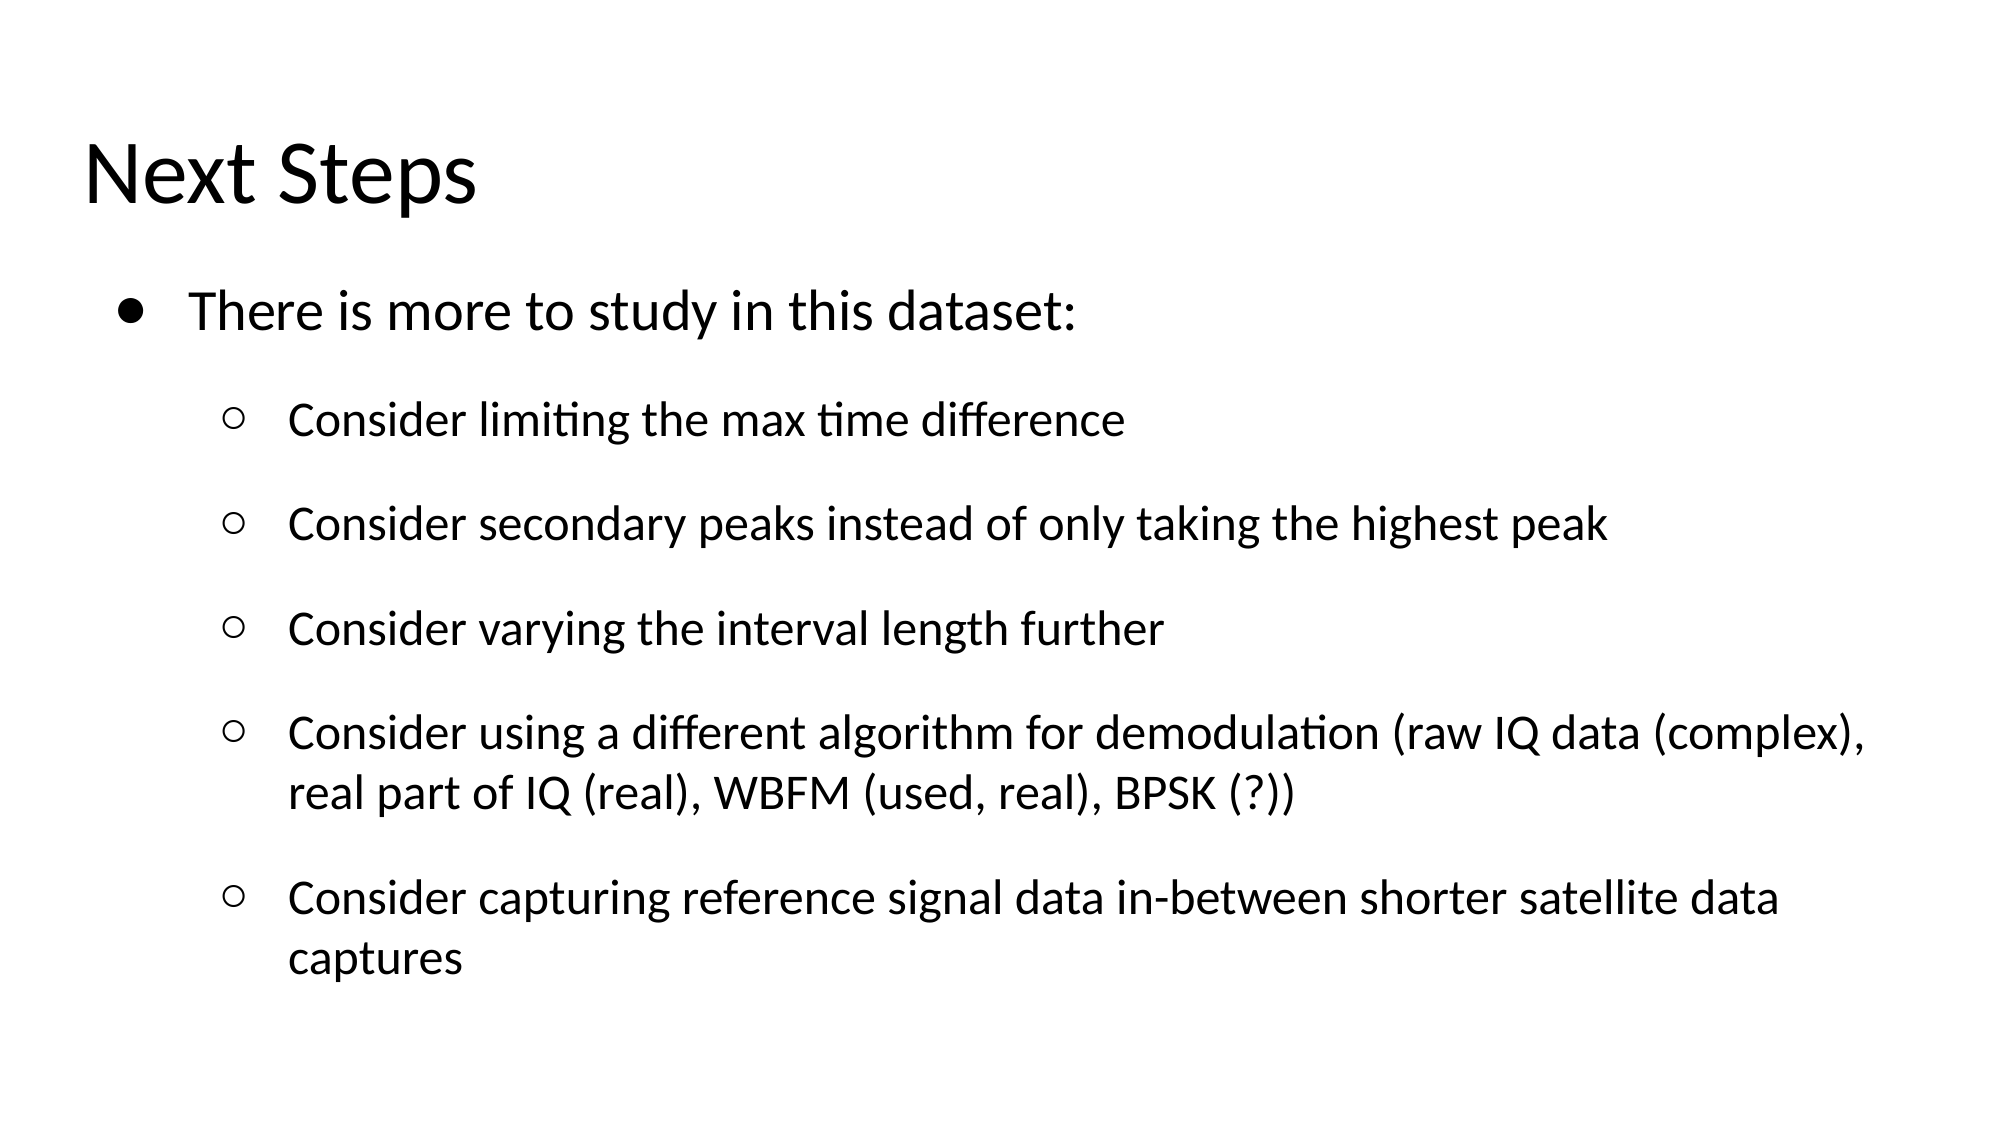

# Next Steps
There is more to study in this dataset:
Consider limiting the max time difference
Consider secondary peaks instead of only taking the highest peak
Consider varying the interval length further
Consider using a different algorithm for demodulation (raw IQ data (complex), real part of IQ (real), WBFM (used, real), BPSK (?))
Consider capturing reference signal data in-between shorter satellite data captures